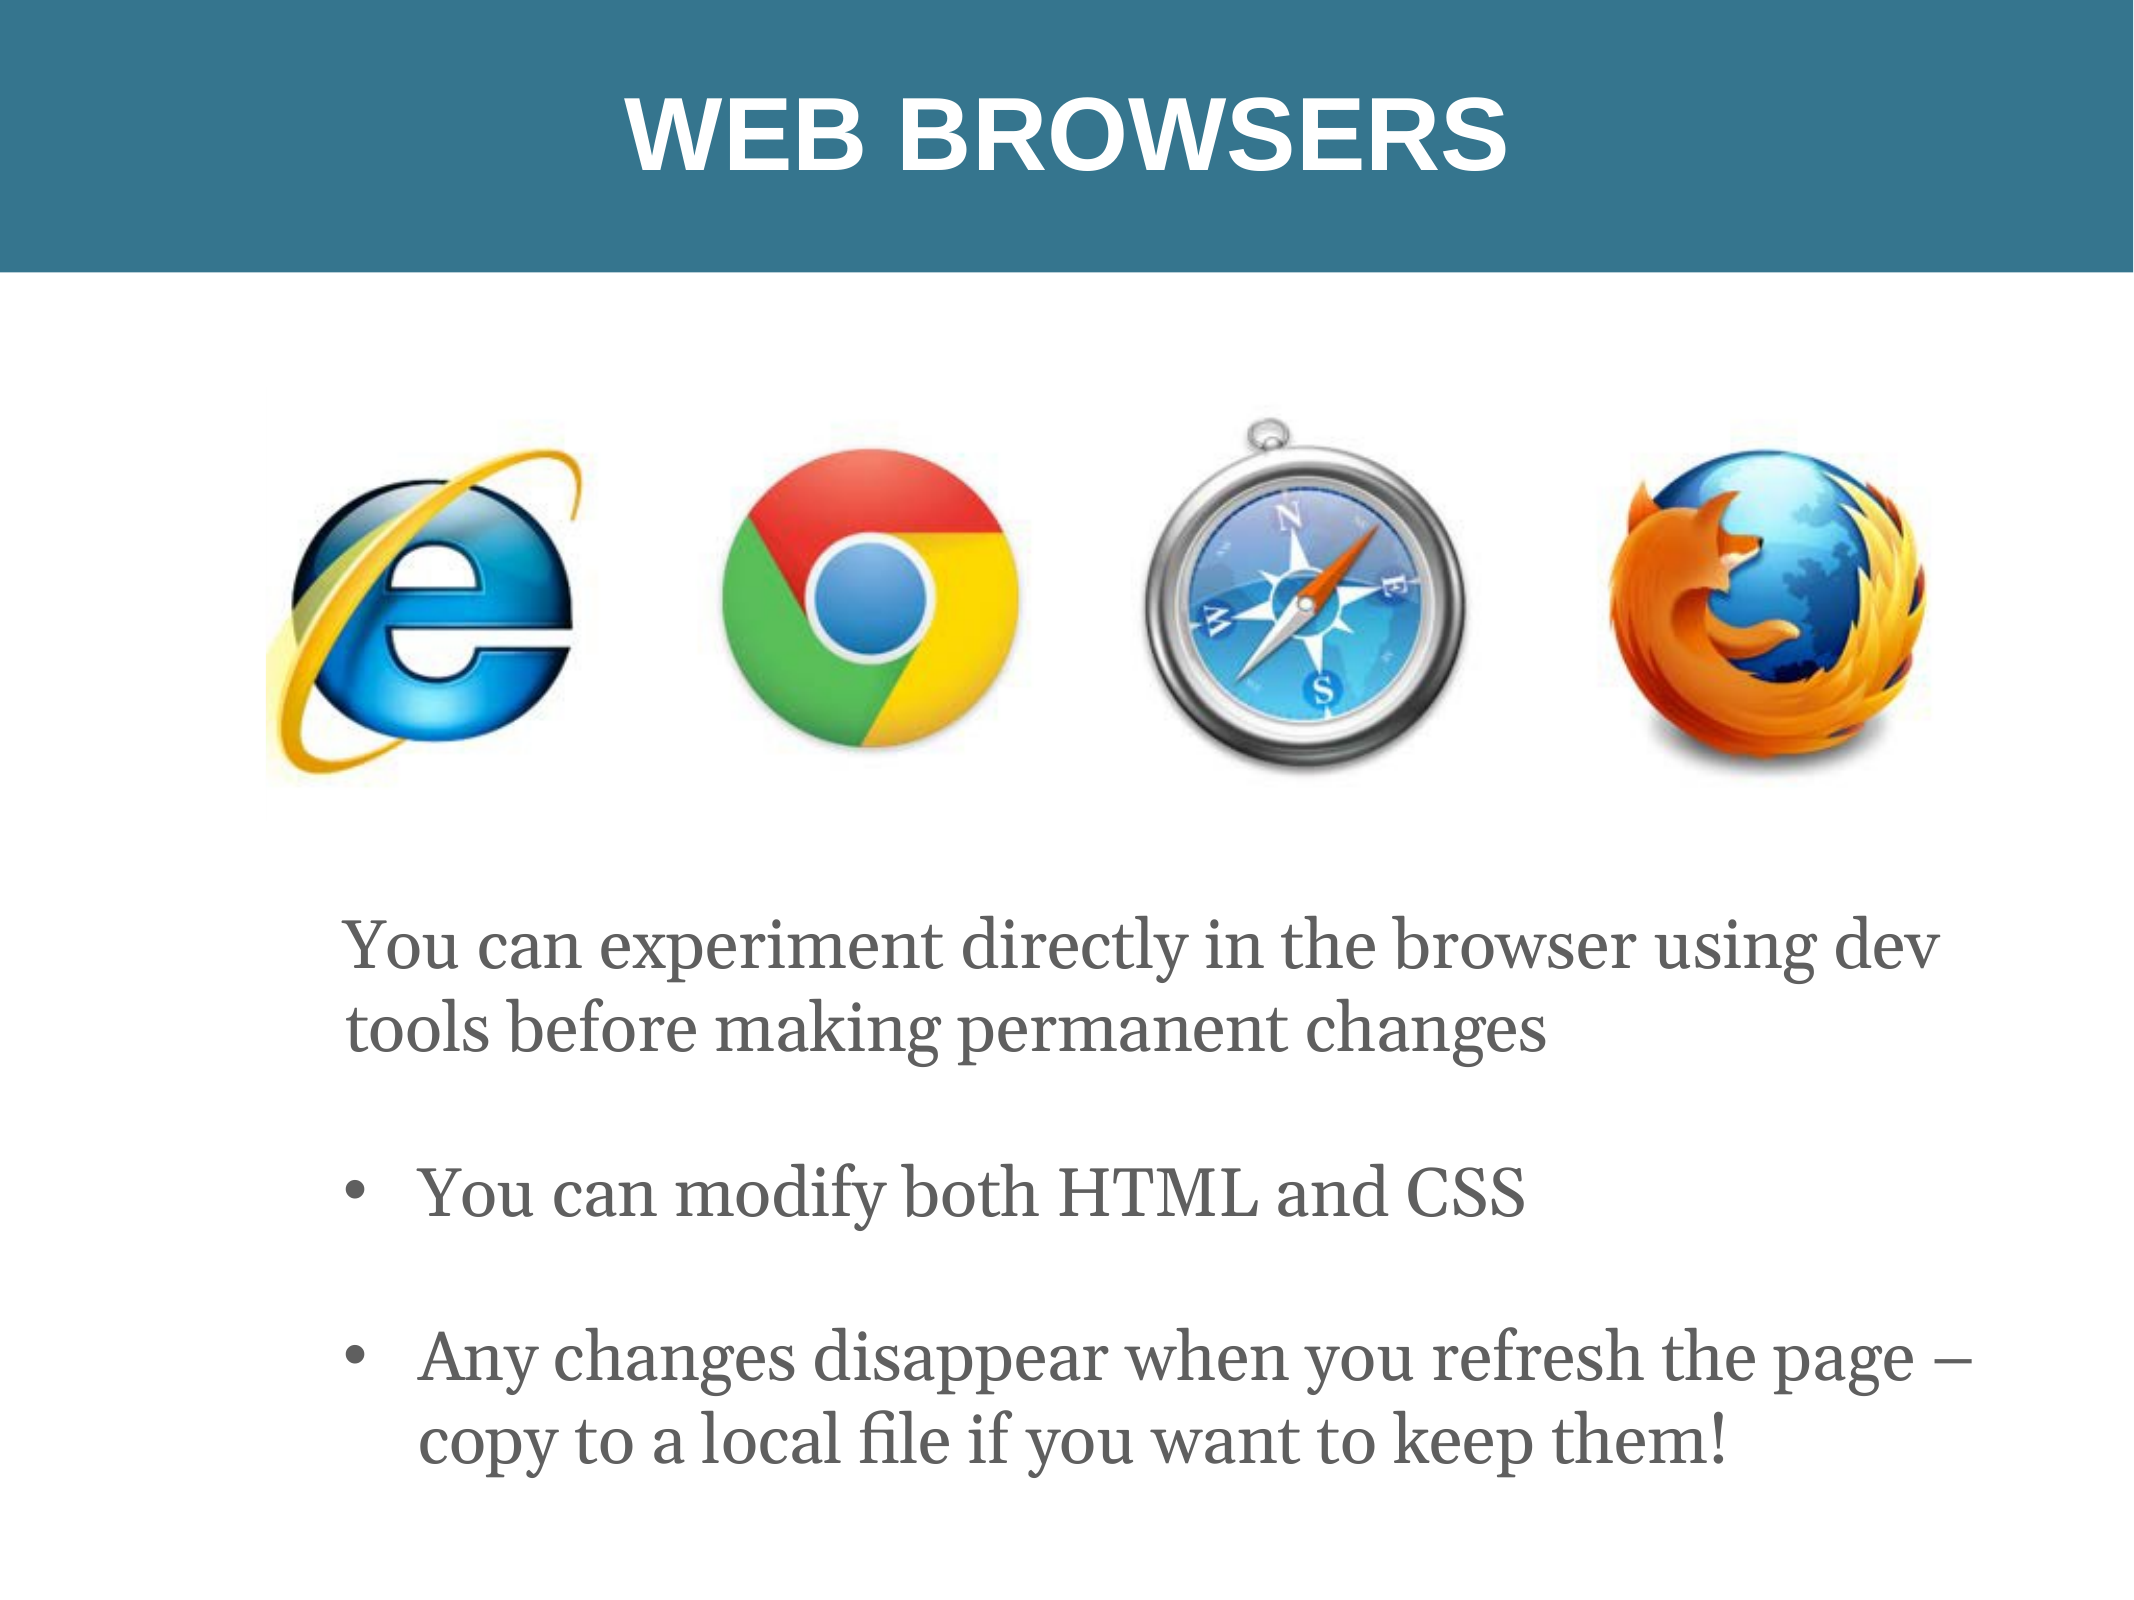

# WEB BROWSERS

You can experiment directly in the browser using dev tools before making permanent changes

You can modify both HTML and CSS

Any changes disappear when you refresh the page – copy to a local file if you want to keep them!